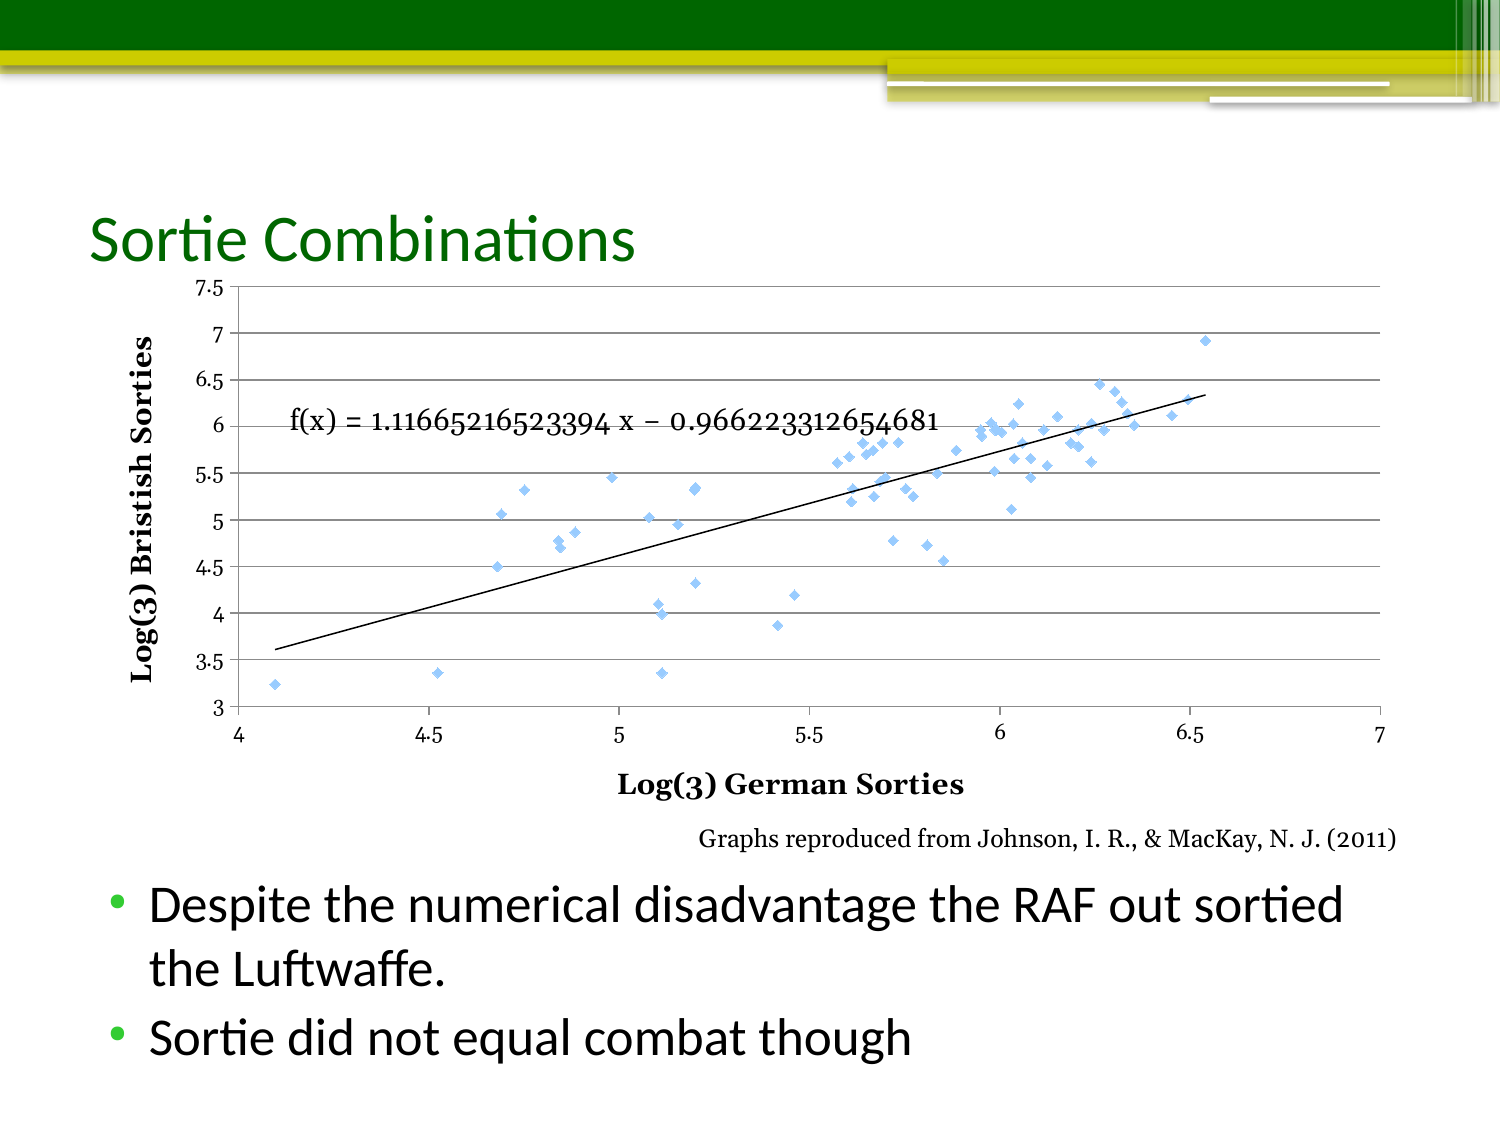

# Sortie Combinations

### Chart

| Category | German Sorties |
|---|---|
Graphs reproduced from Johnson, I. R., & MacKay, N. J. (2011)
Despite the numerical disadvantage the RAF out sortied the Luftwaffe.
Sortie did not equal combat though